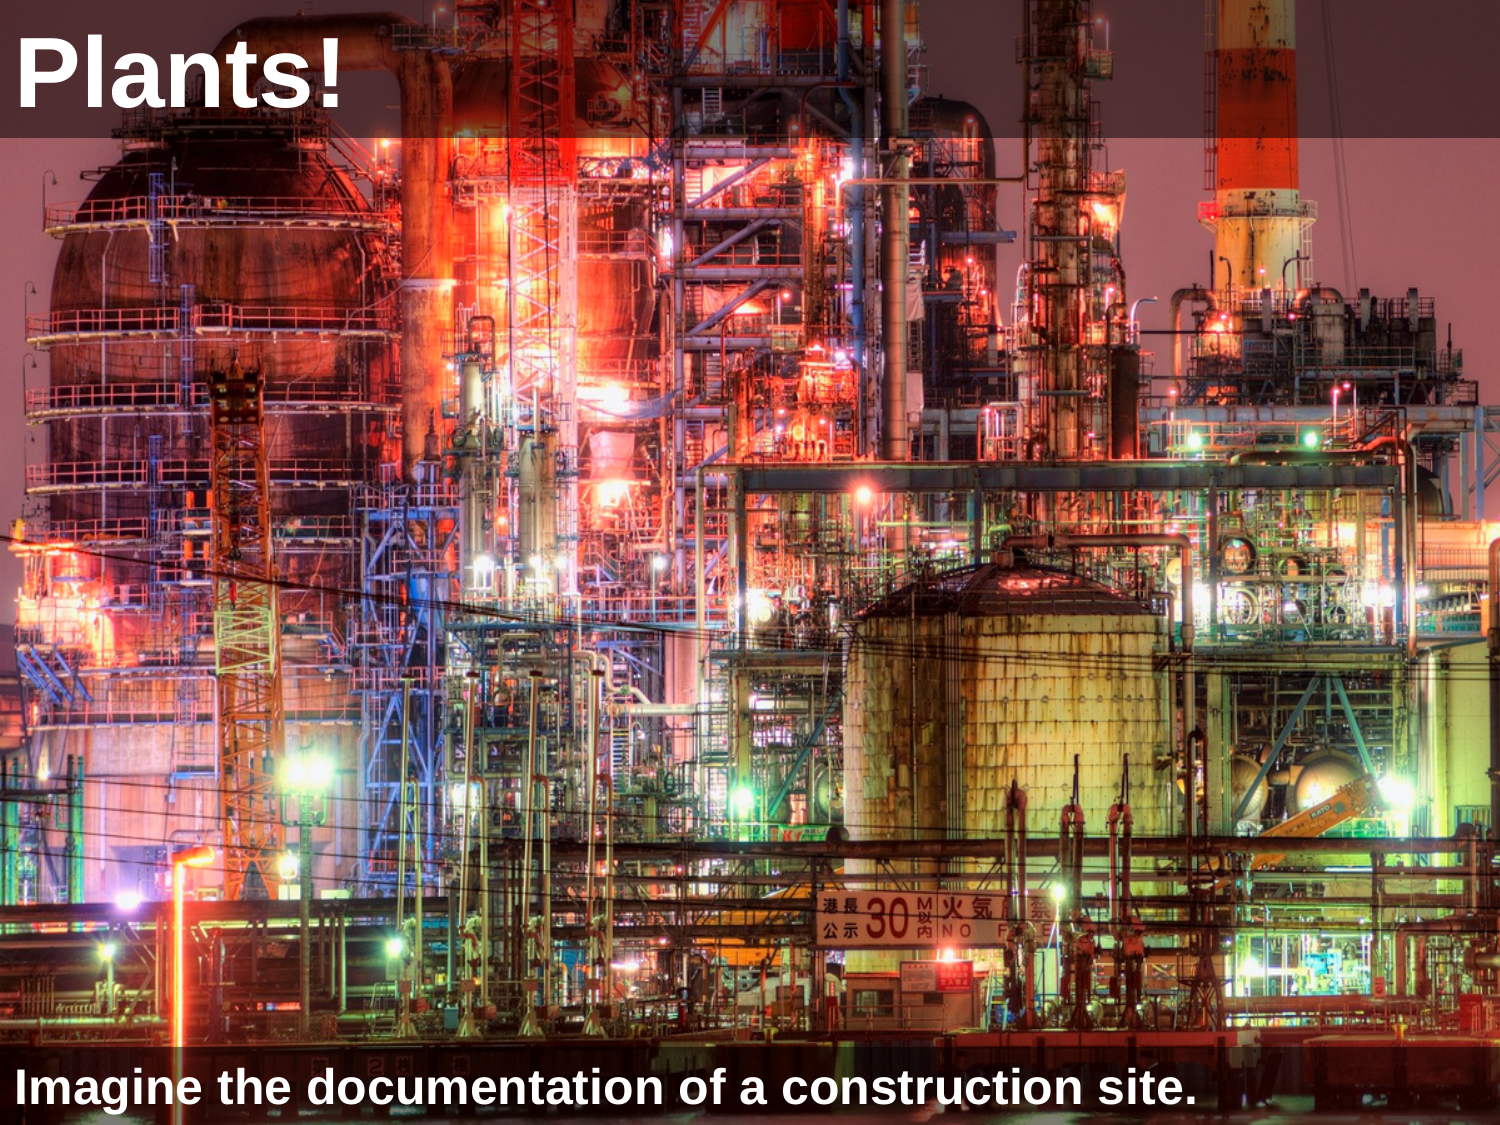

Plants!
Imagine the documentation of a construction site.